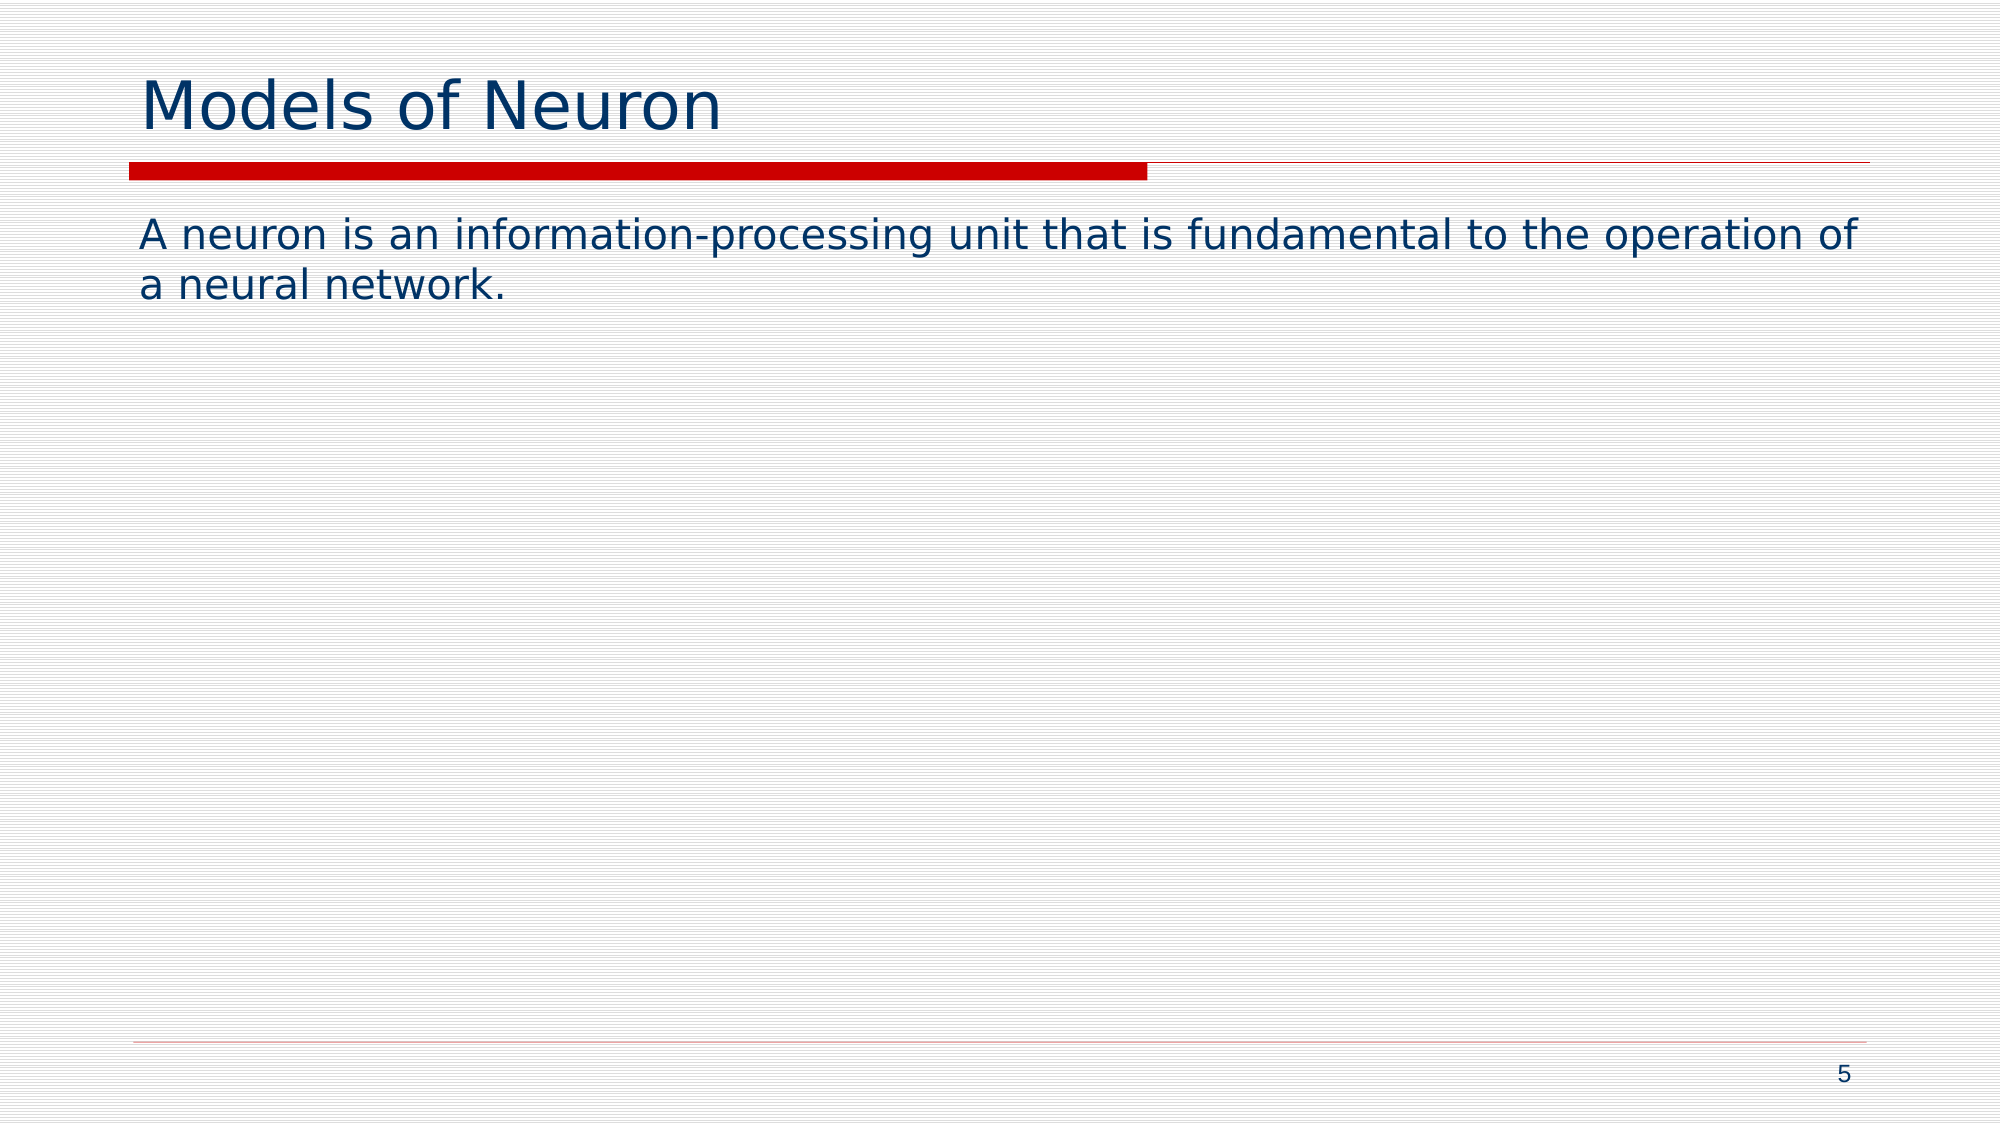

# Models of Neuron
A neuron is an information-processing unit that is fundamental to the operation of a neural network.
5